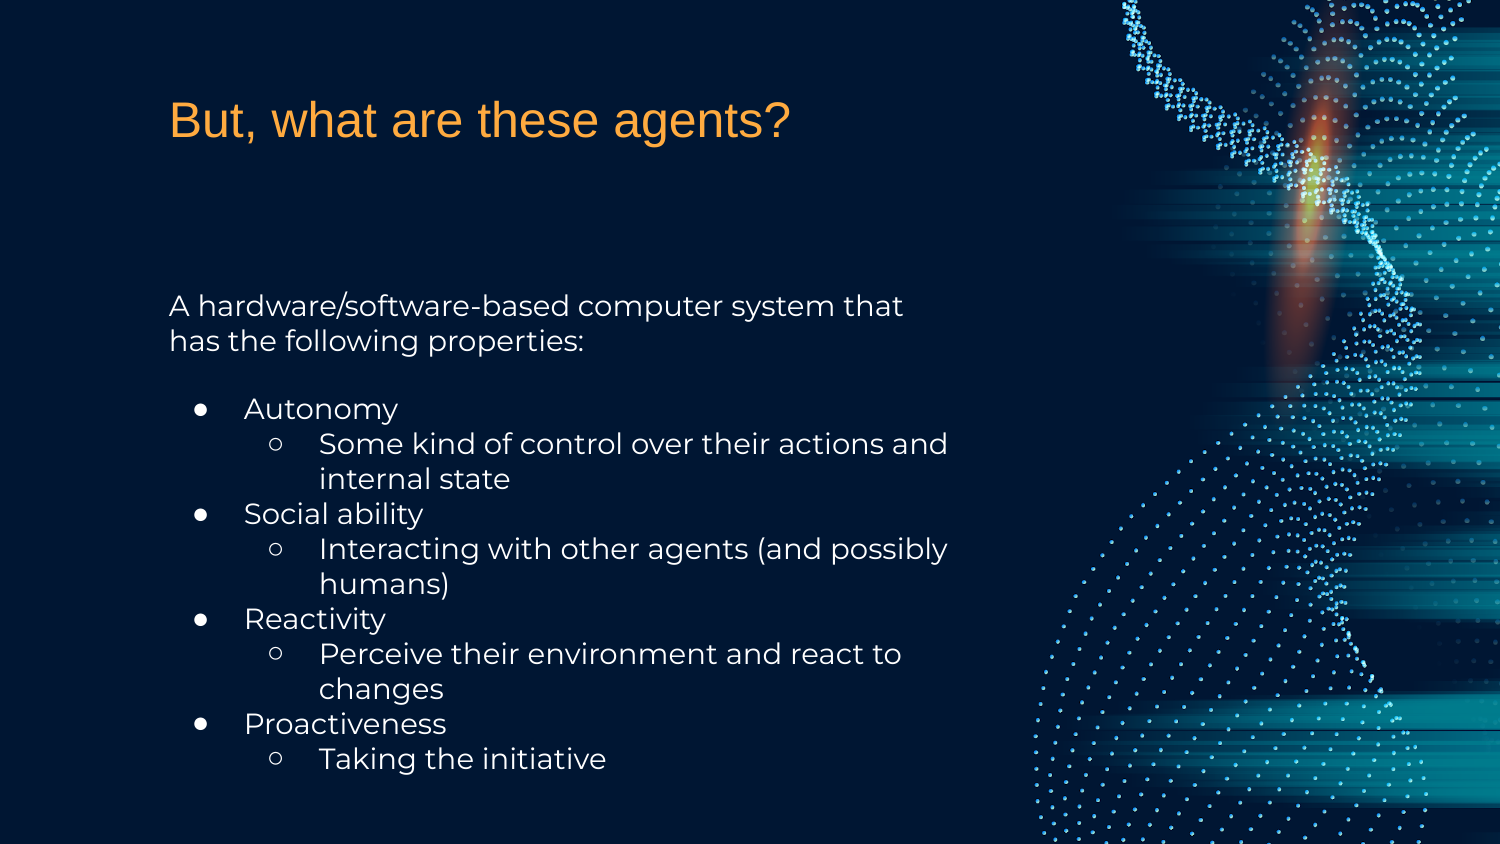

# But, what are these agents?
A hardware/software-based computer system that has the following properties:
Autonomy
Some kind of control over their actions and internal state
Social ability
Interacting with other agents (and possibly humans)
Reactivity
Perceive their environment and react to changes
Proactiveness
Taking the initiative